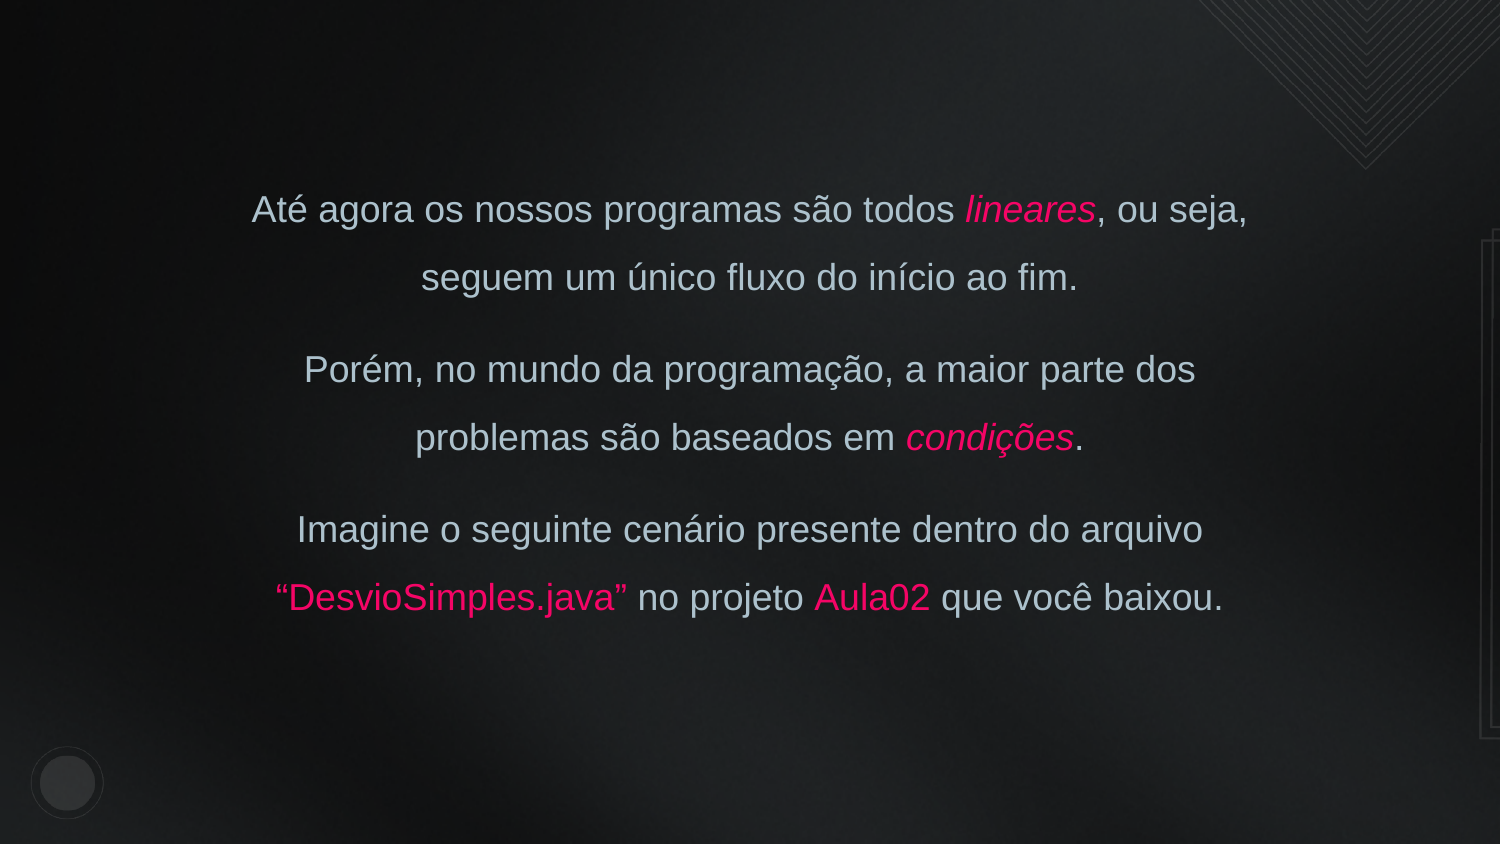

Até agora os nossos programas são todos lineares, ou seja, seguem um único fluxo do início ao fim.
Porém, no mundo da programação, a maior parte dos problemas são baseados em condições.
Imagine o seguinte cenário presente dentro do arquivo “DesvioSimples.java” no projeto Aula02 que você baixou.